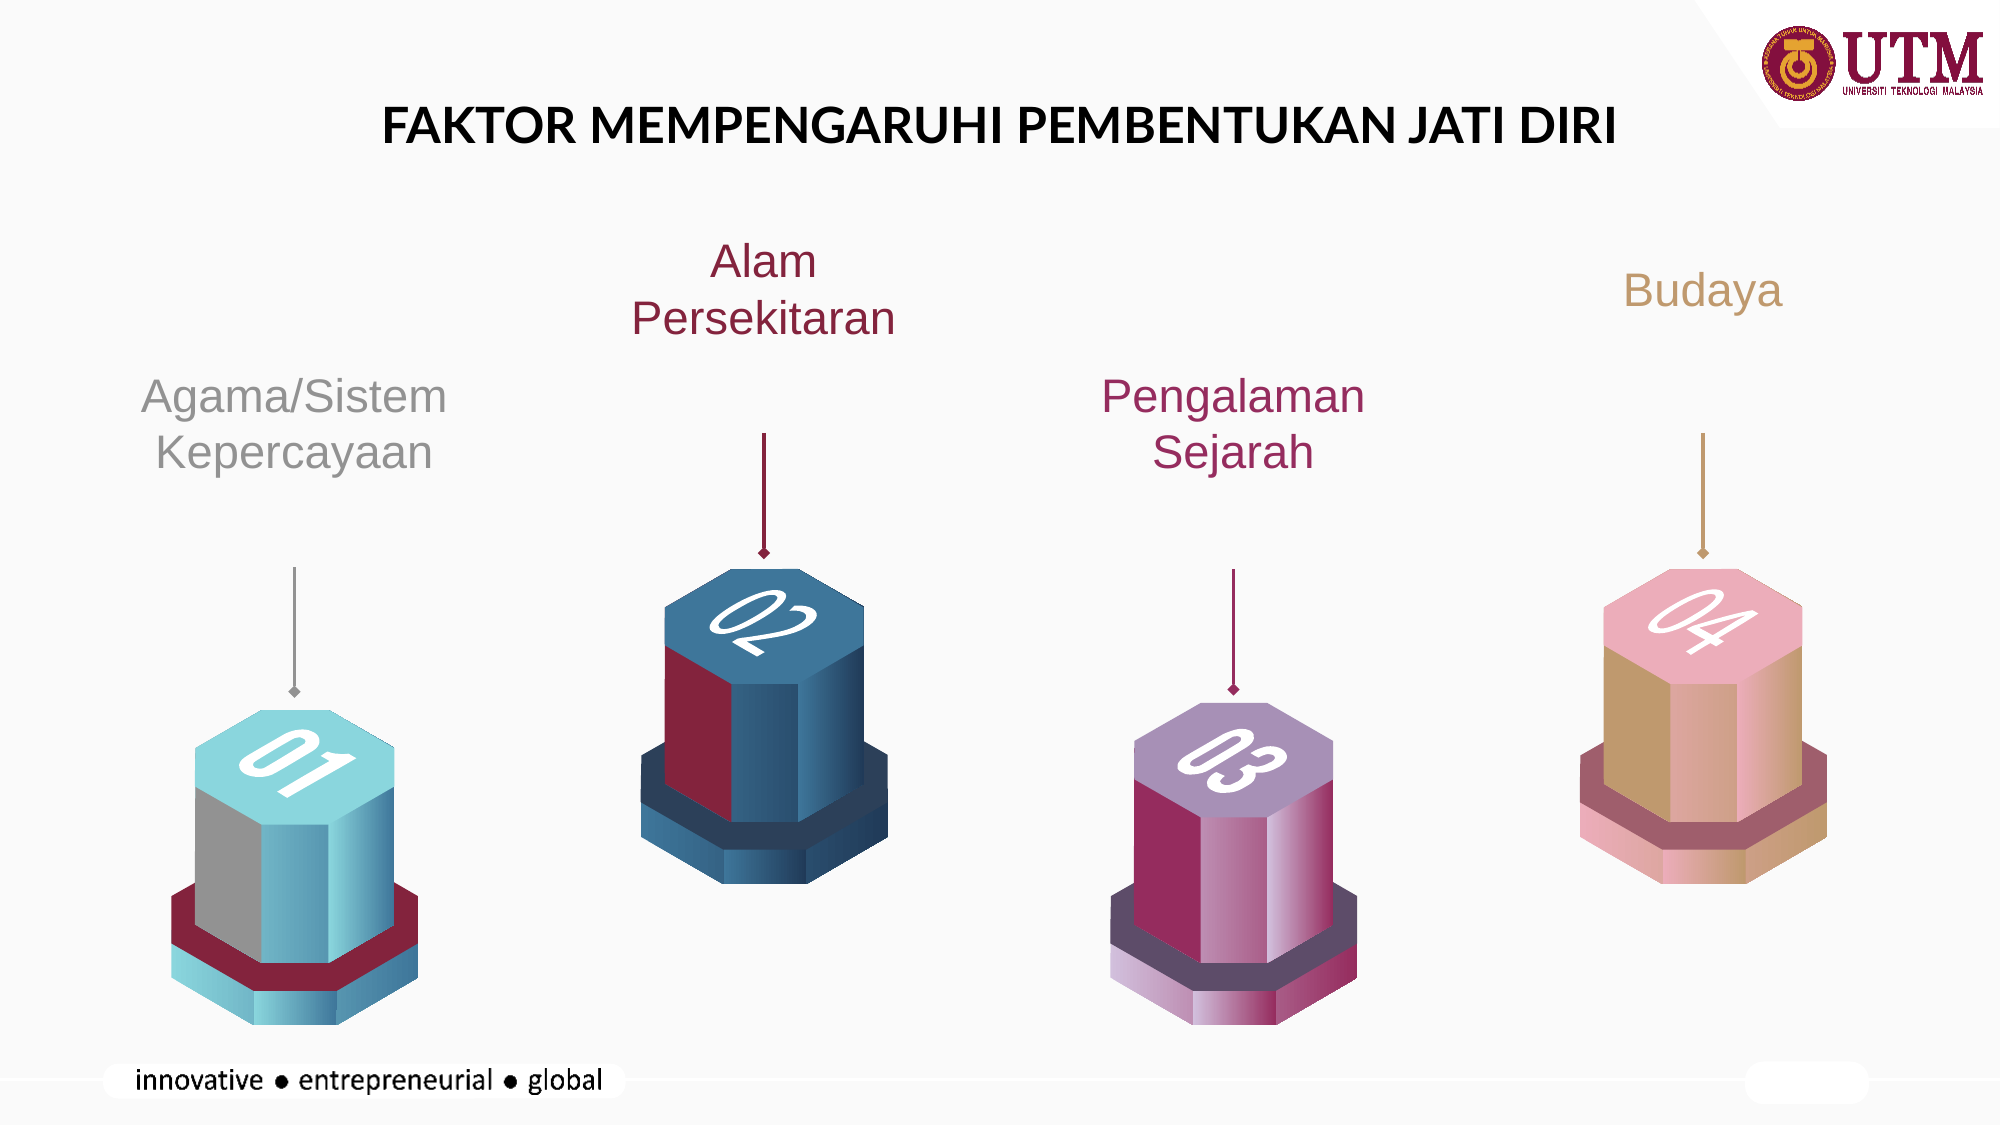

# FAKTOR MEMPENGARUHI PEMBENTUKAN JATI DIRI
Alam Persekitaran

Budaya

Agama/Sistem Kepercayaan

Pengalaman Sejarah